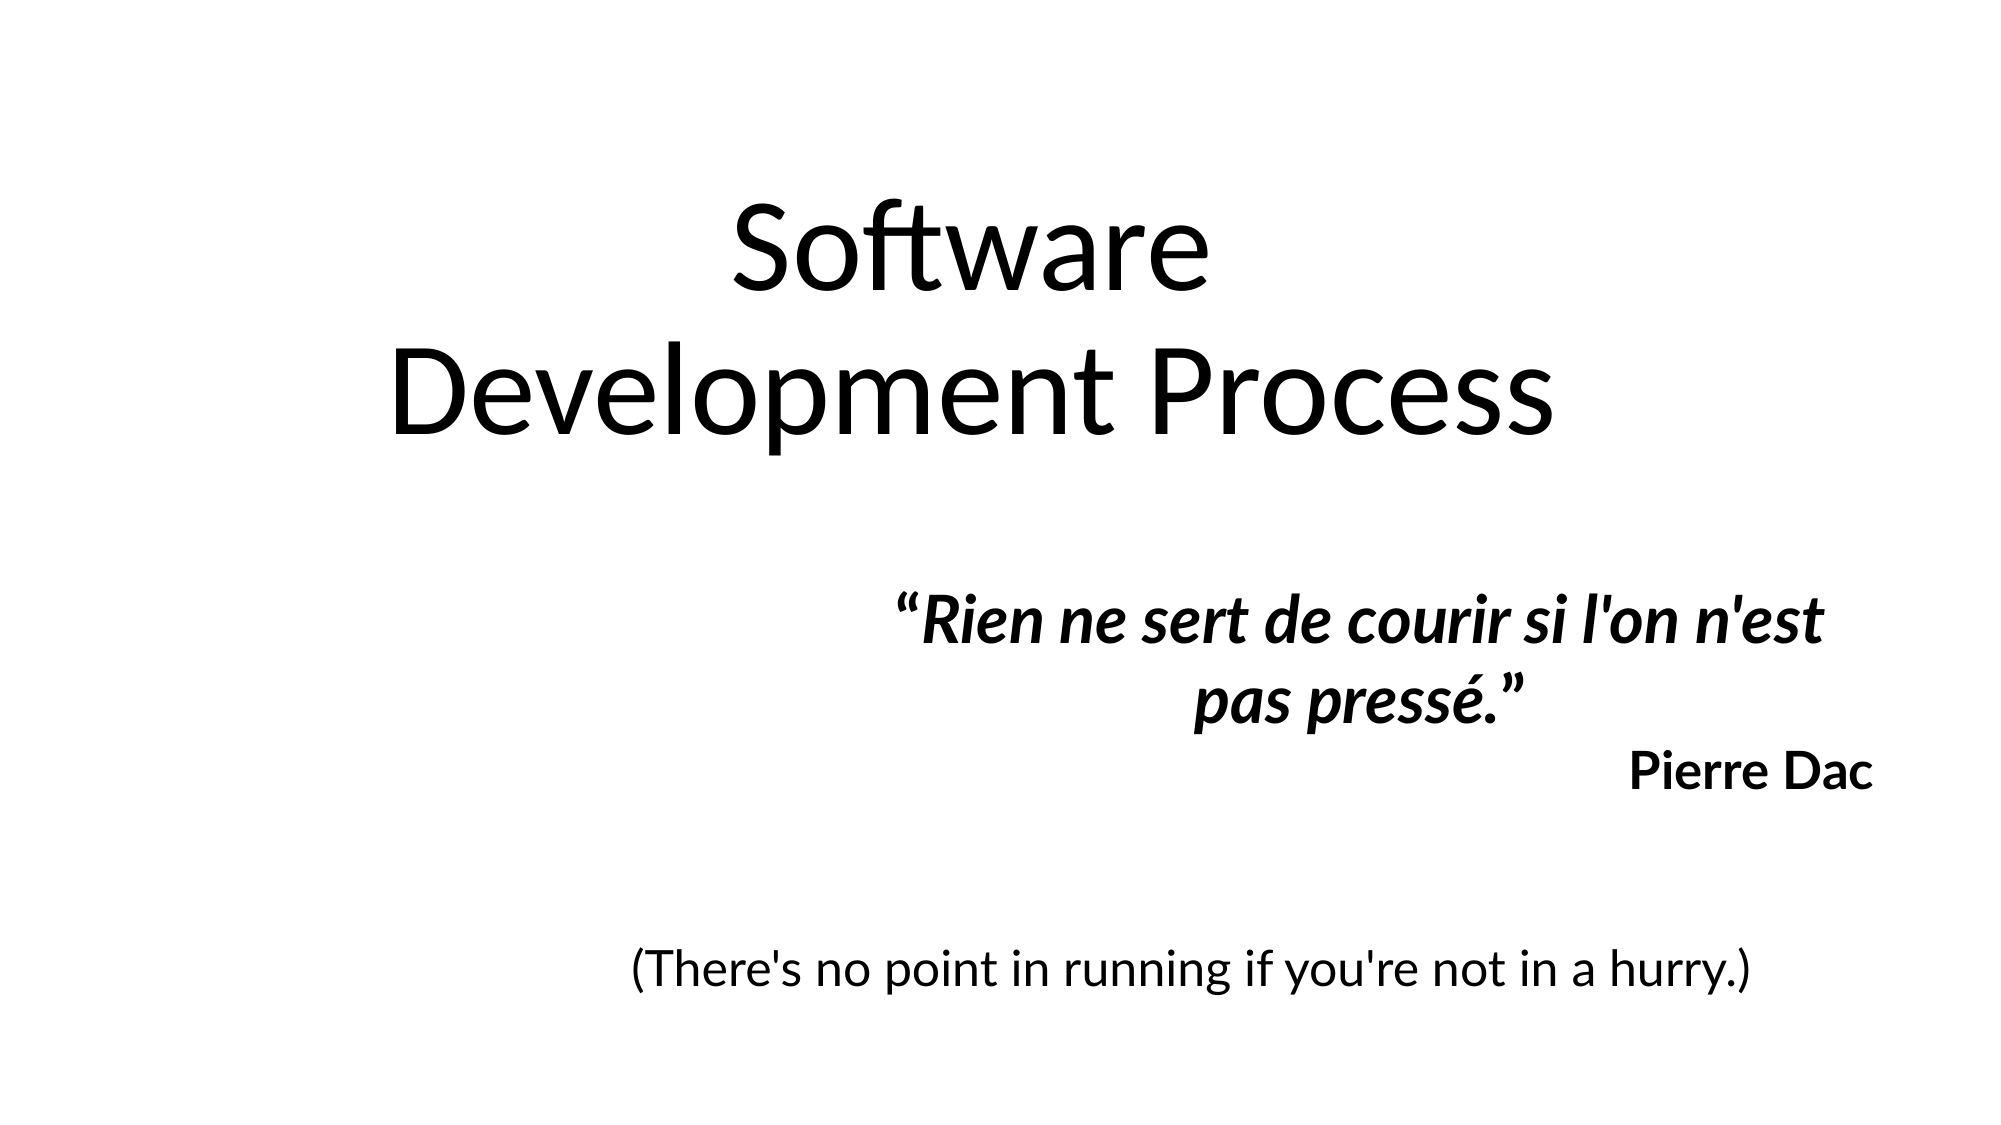

# Software
Development Process
“Rien ne sert de courir si l'on n'est pas pressé.”
Pierre Dac
(There's no point in running if you're not in a hurry.)